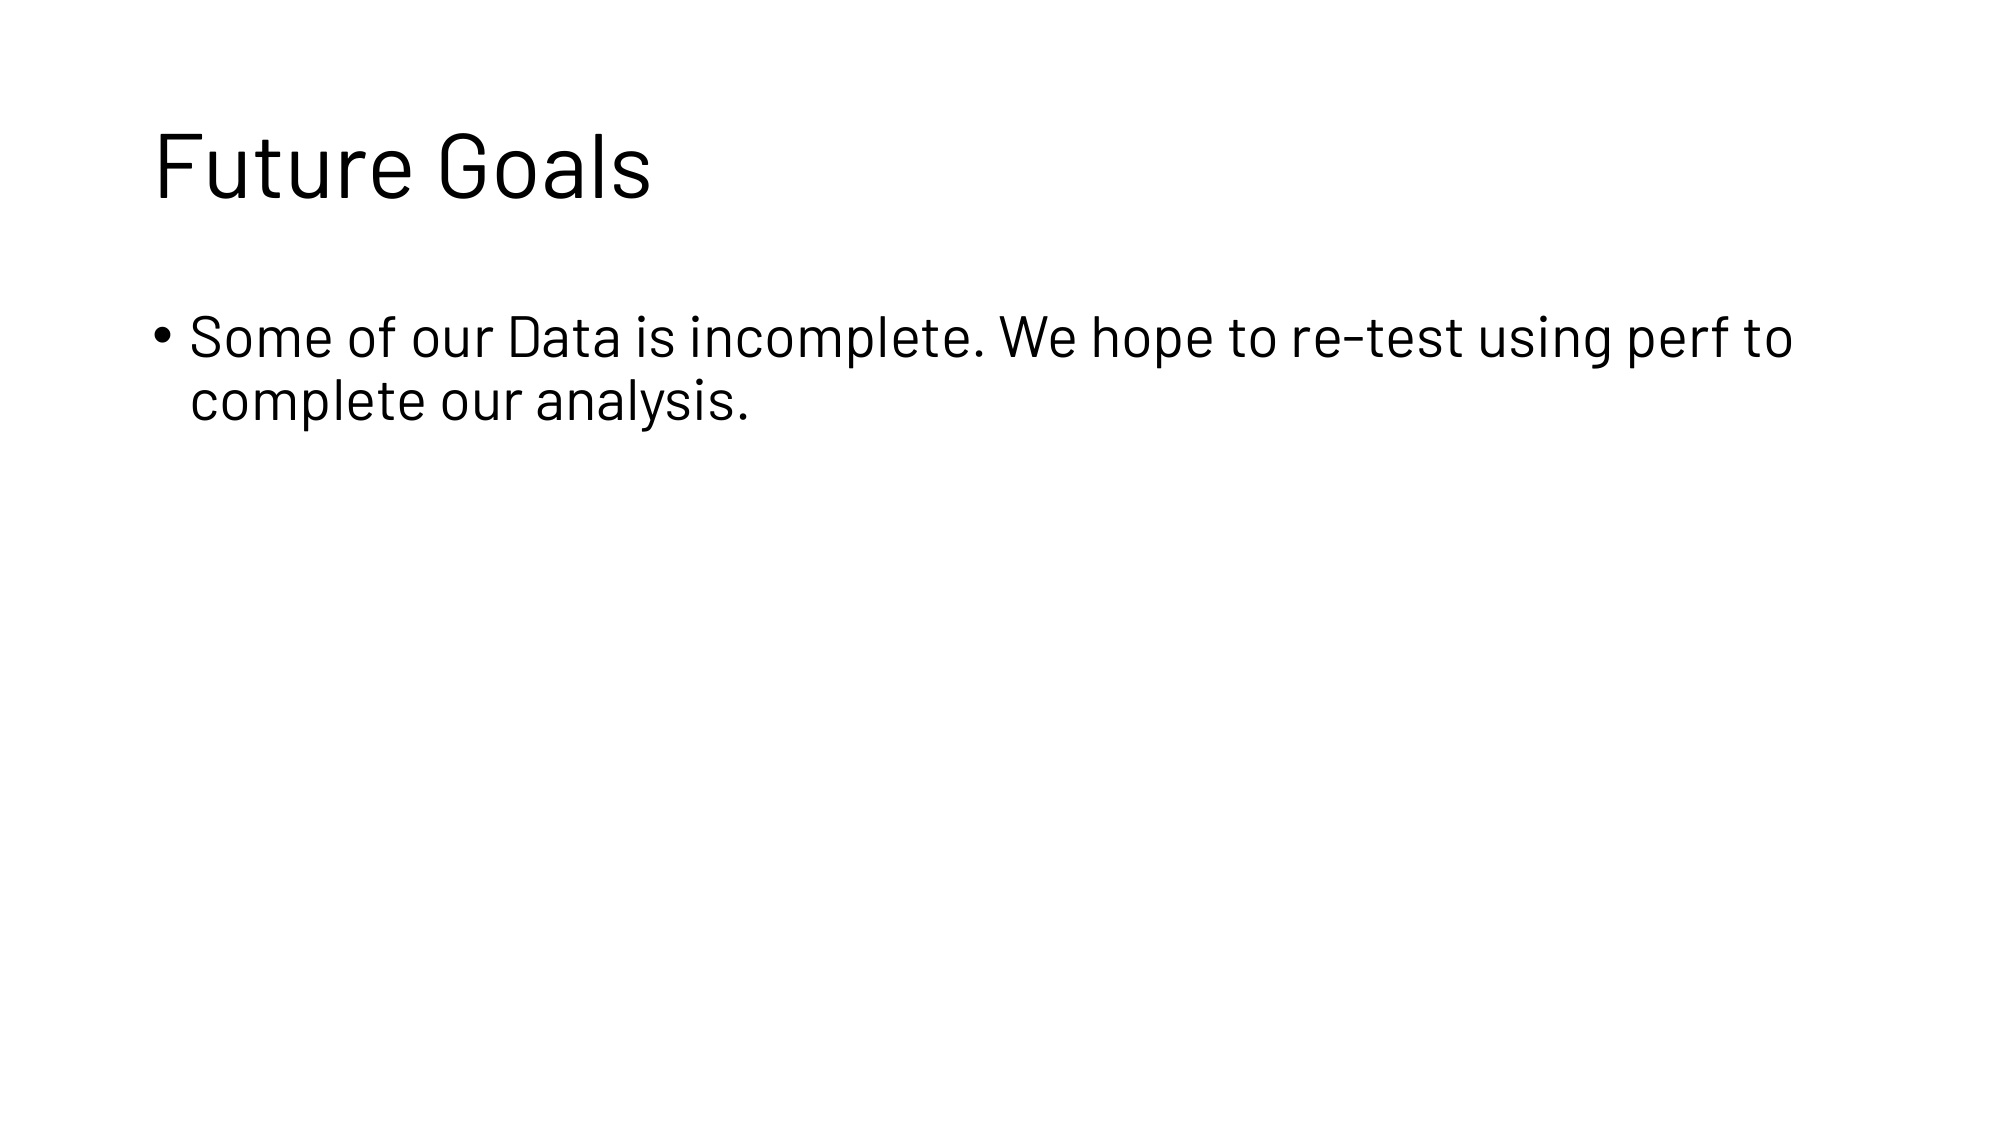

# Future Goals
Some of our Data is incomplete. We hope to re-test using perf to complete our analysis.